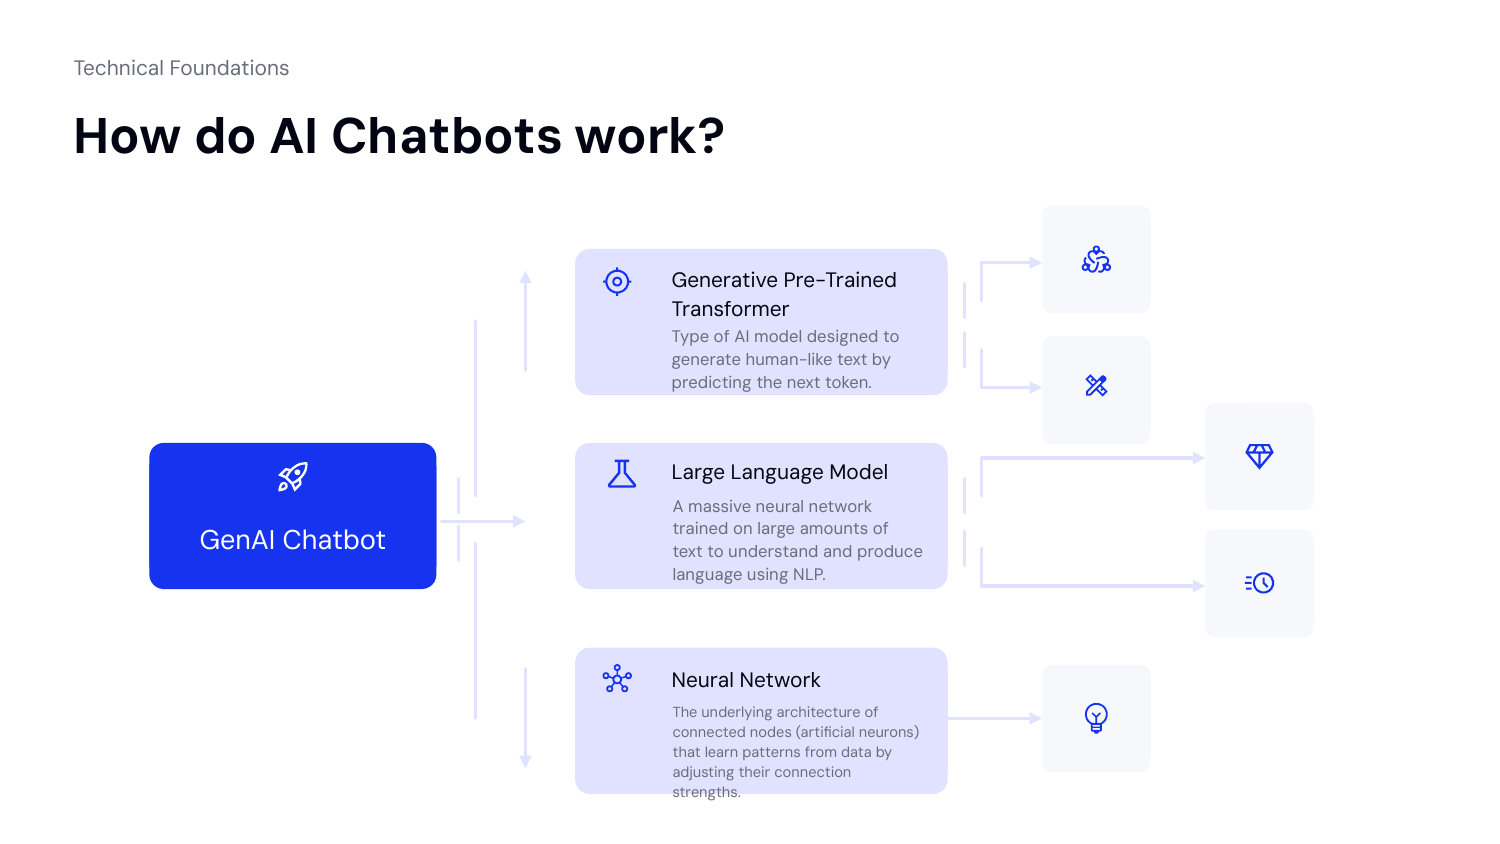

Technical Foundations
# How do AI Chatbots work?

Generative Pre-Trained Transformer

Type of AI model designed to generate human-like text by predicting the next token.

Large Language Model

A massive neural network trained on large amounts of text to understand and produce language using NLP.
GenAI Chatbot

Neural Network

The underlying architecture of connected nodes (artificial neurons) that learn patterns from data by adjusting their connection strengths.